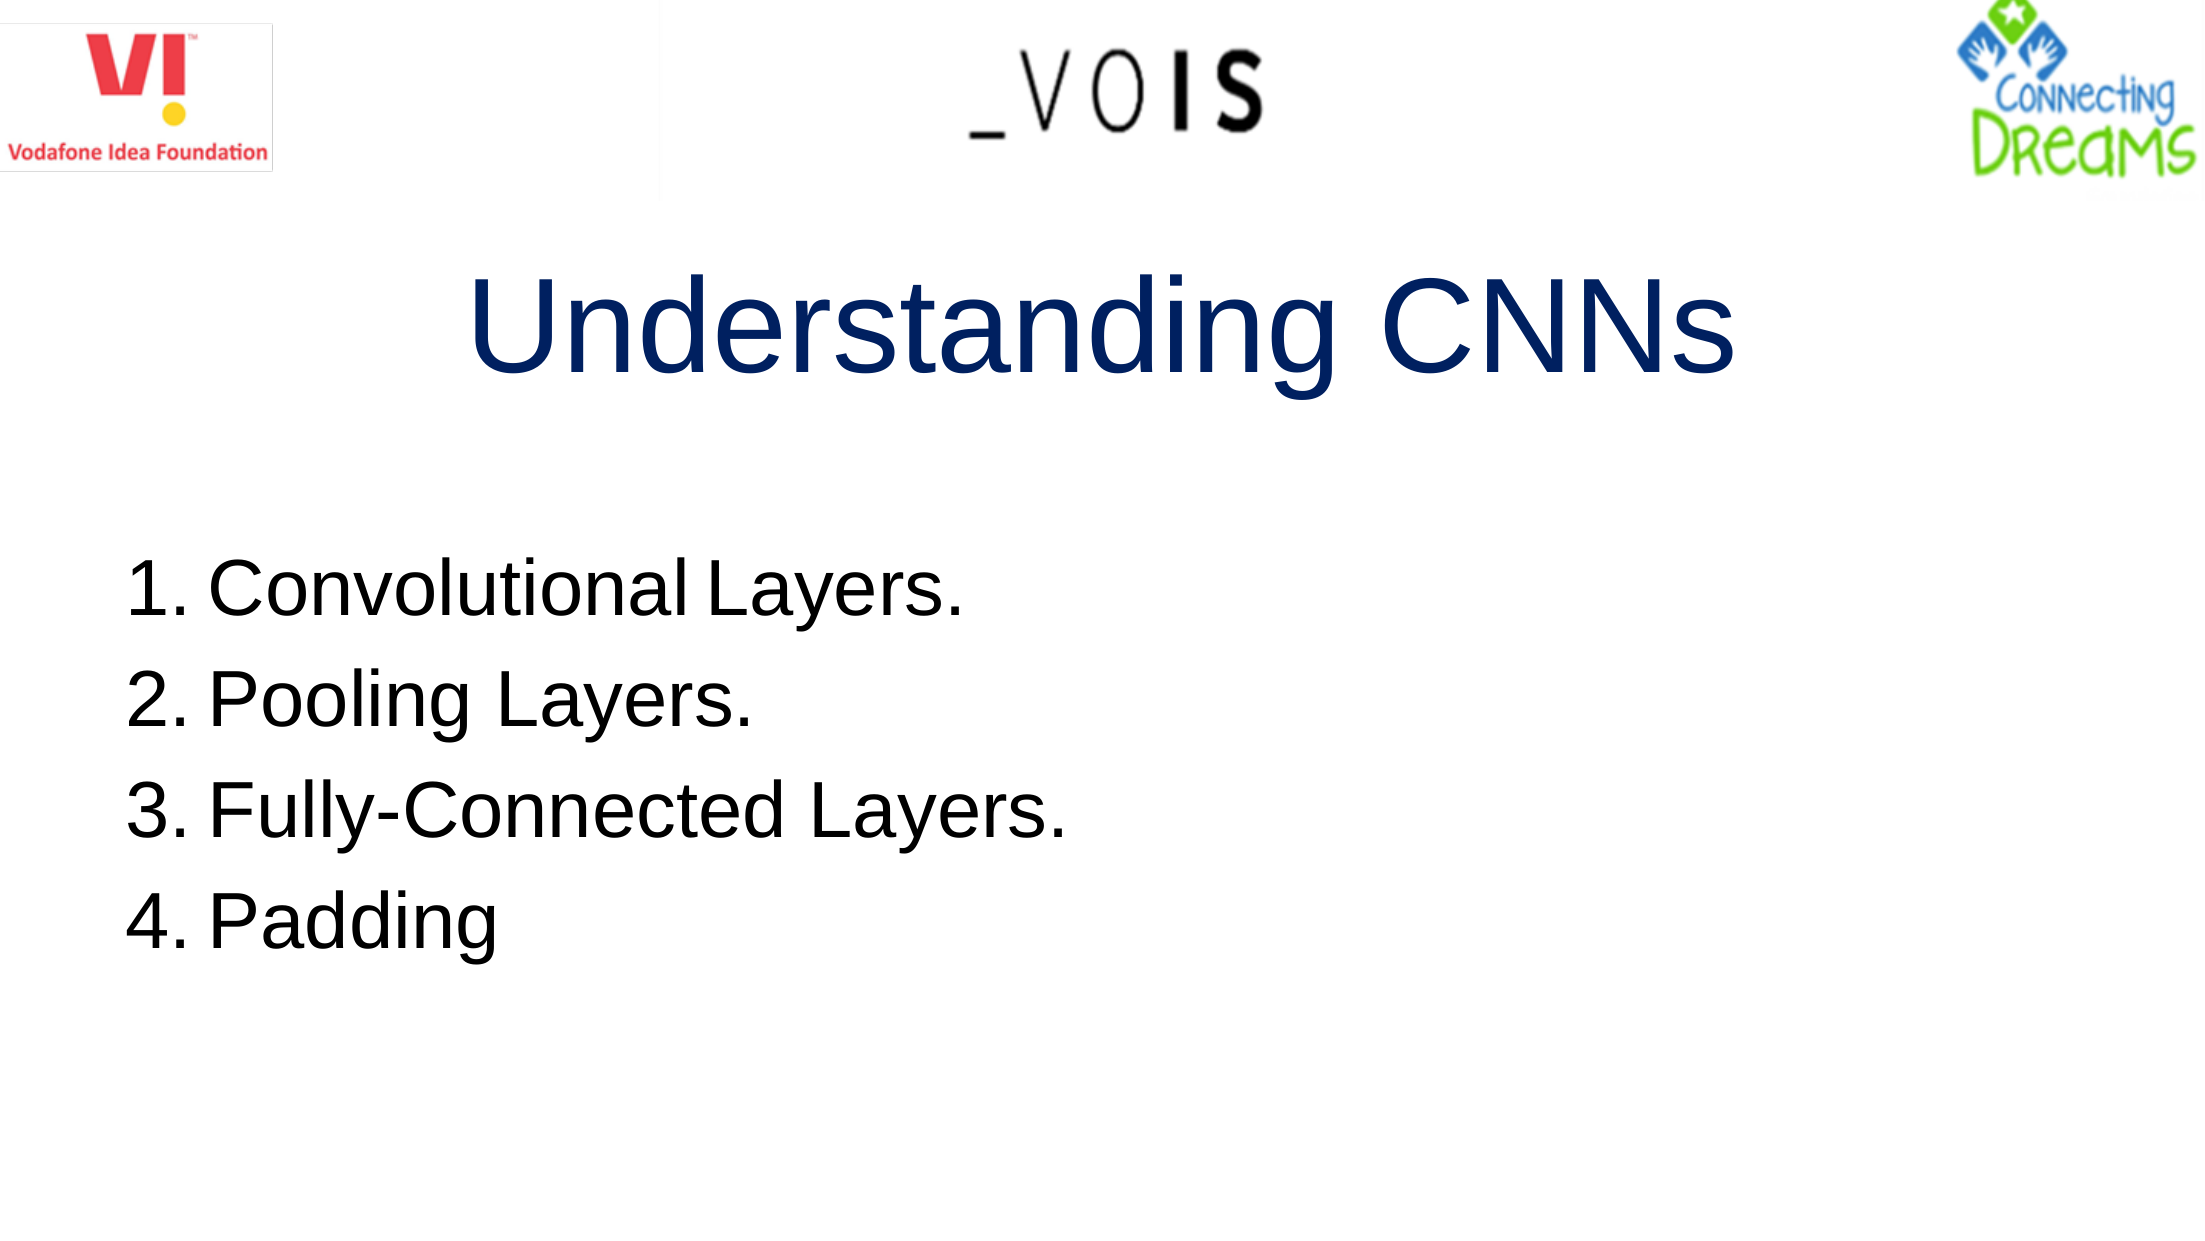

Understanding CNNs
Convolutional Layers.
Pooling Layers.
Fully-Connected Layers.
Padding